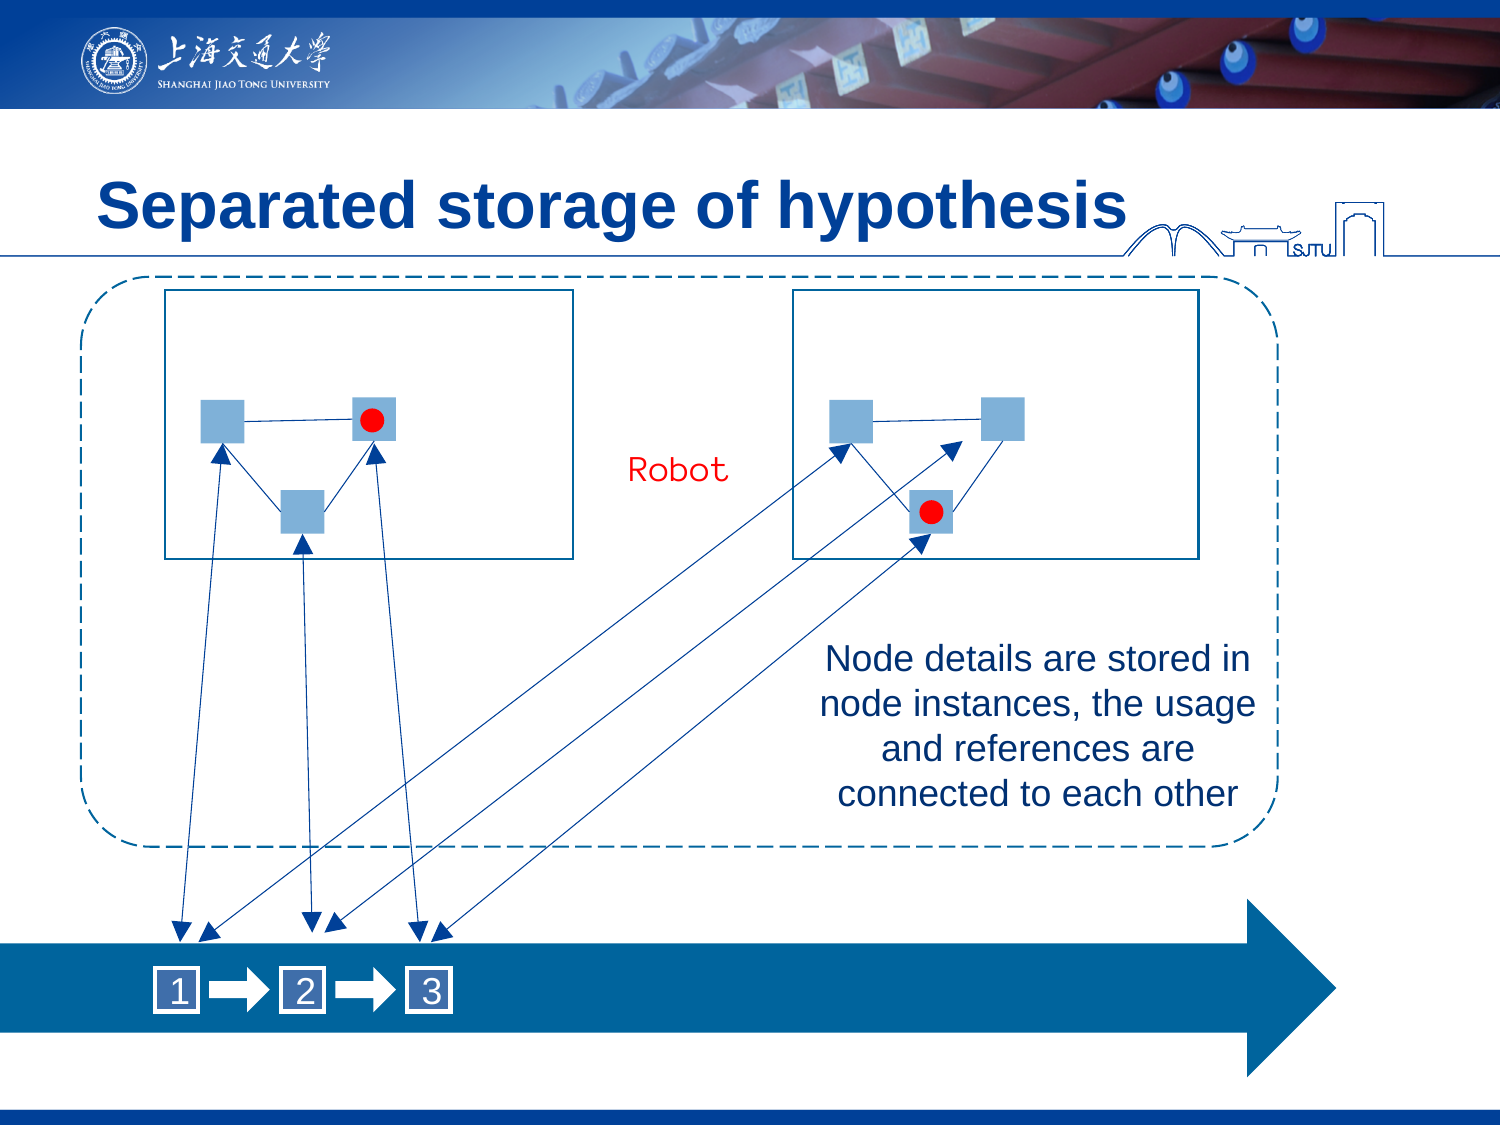

# Separated storage of hypothesis

Robot

Node details are stored in node instances, the usage and references are connected to each other

1
2
3